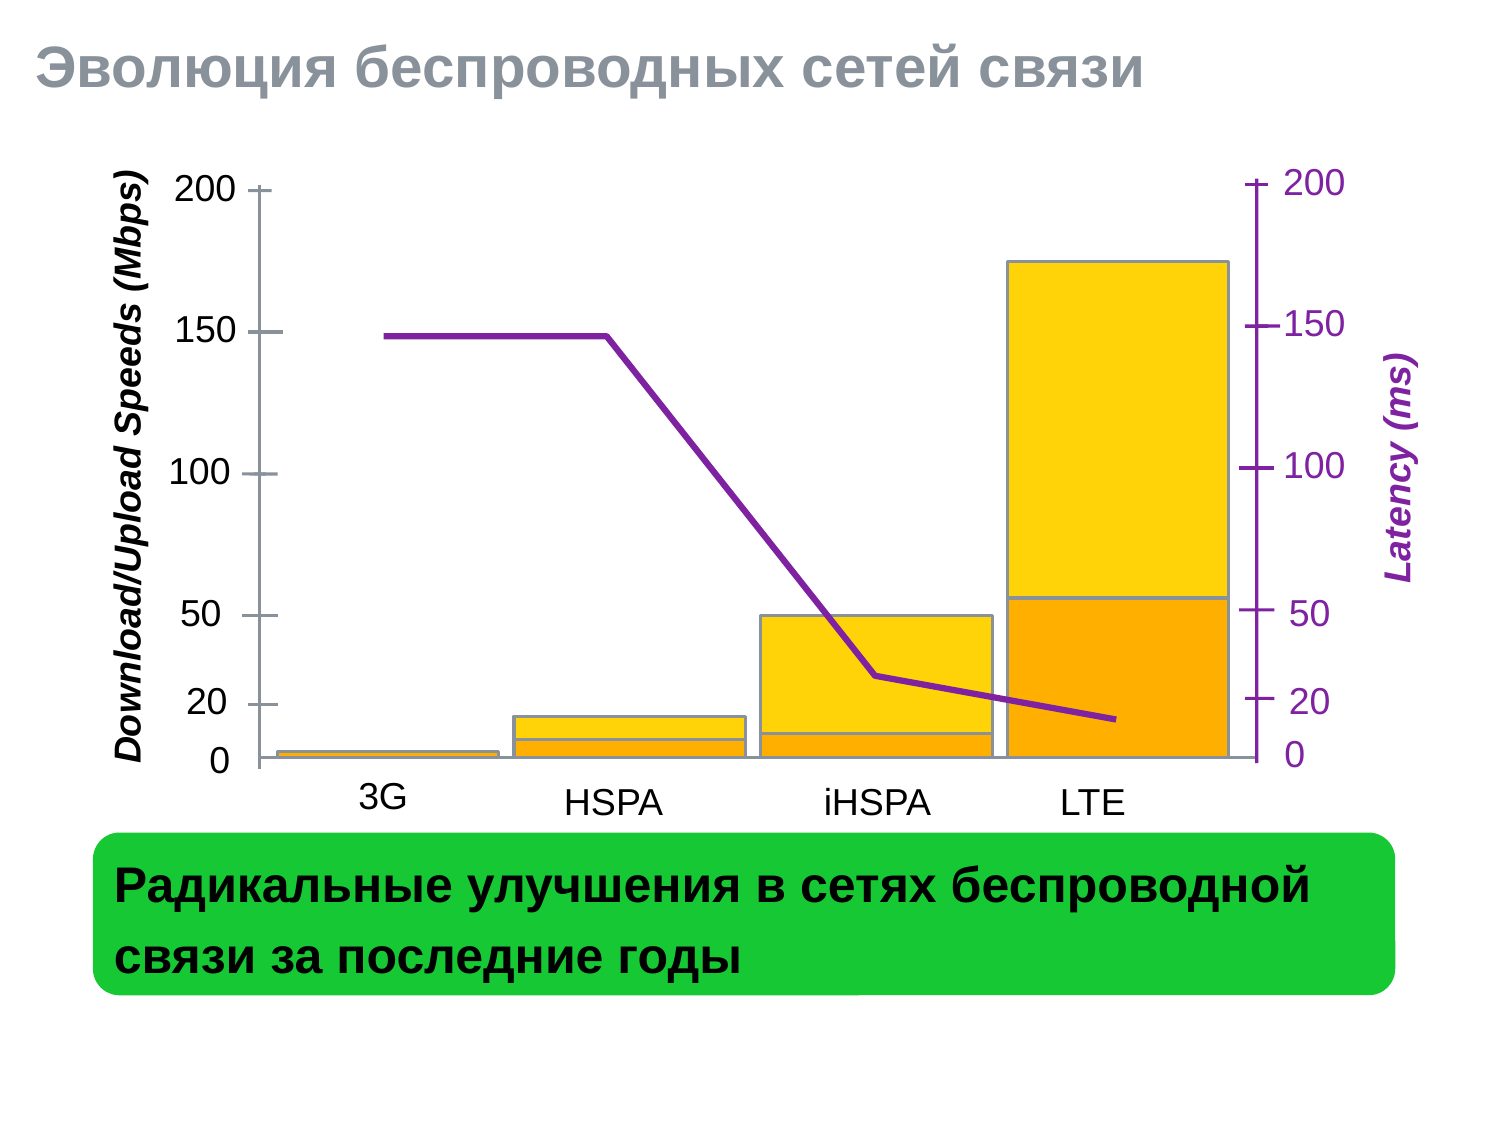

# Эволюция беспроводных сетей связи
200
200

150
150

Download/Upload Speeds (Mbps)
100
Latency (ms)
100

50
50

20
20

0
0

3G
HSPA
iHSPA
LTE

Радикальные улучшения в сетях беспроводной
связи за последние годы